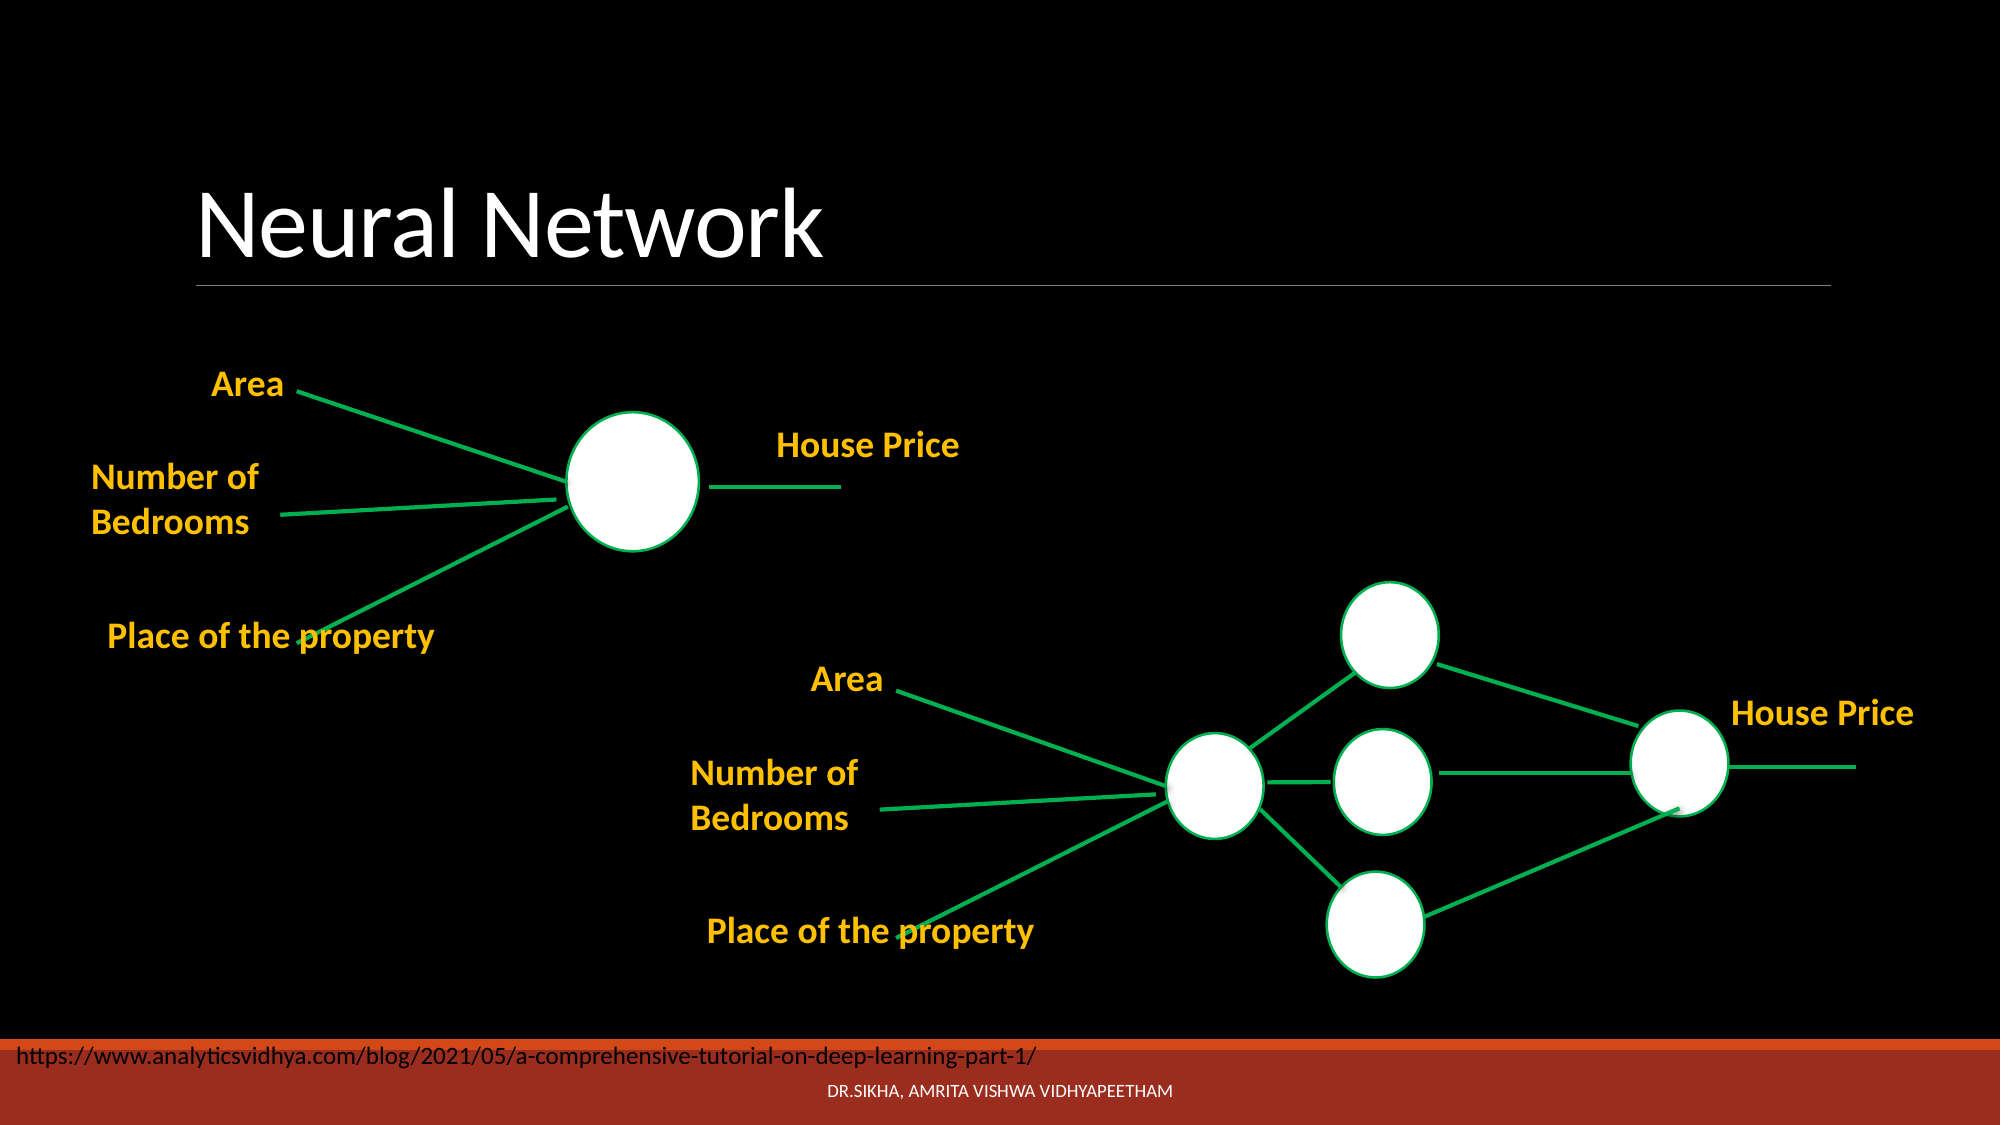

# Neural Network
Area

House Price
Number of
Bedrooms

Place of the property
Area
House Price

Number of
Bedrooms

Place of the property
https://www.analyticsvidhya.com/blog/2021/05/a-comprehensive-tutorial-on-deep-learning-part-1/
Dr.Sikha, Amrita Vishwa VidhyaPeetham